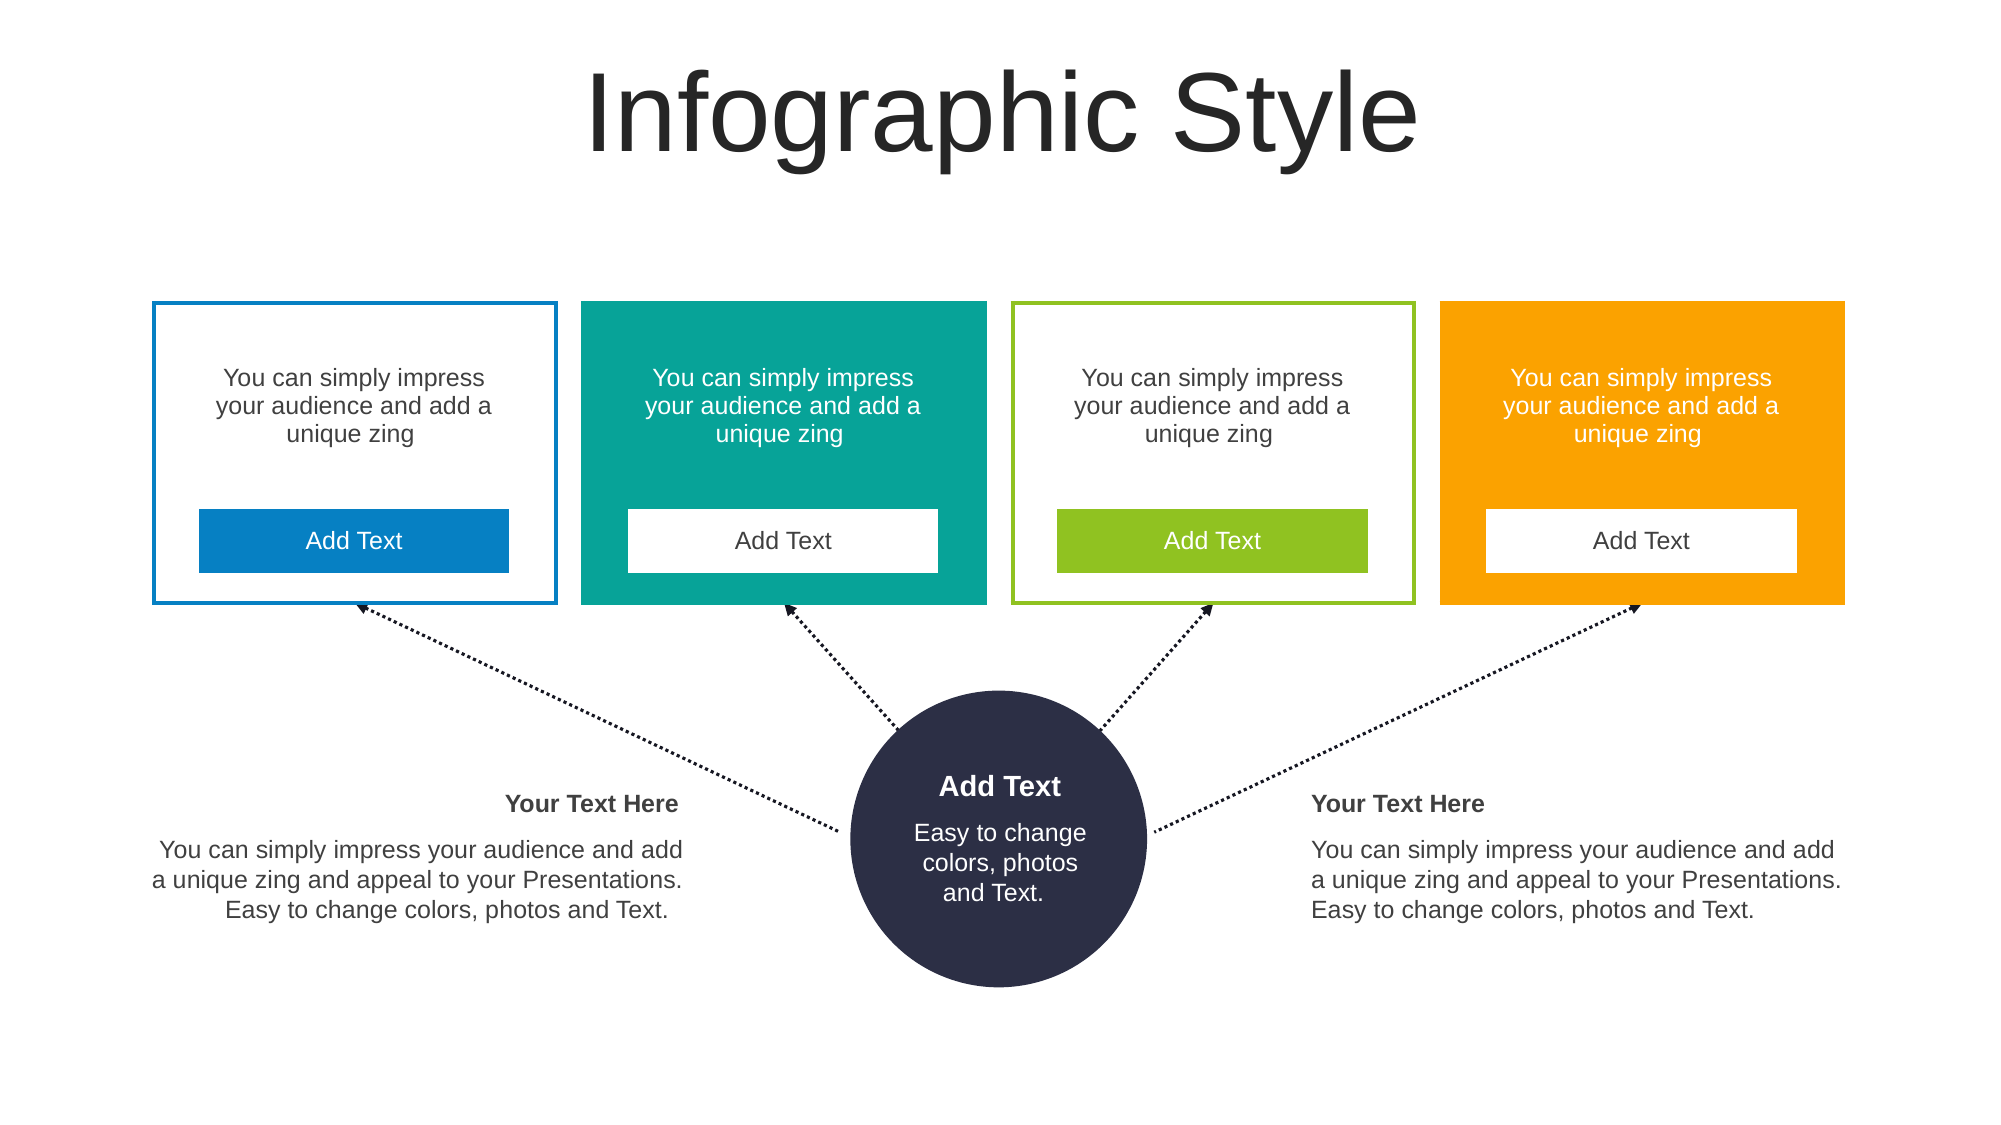

Infographic Style
|  |  |  |
| --- | --- | --- |
|  | You can simply impress your audience and add a unique zing |  |
|  |  |  |
|  | Add Text |  |
|  |  |  |
|  |  |  |
| --- | --- | --- |
|  | You can simply impress your audience and add a unique zing |  |
|  |  |  |
|  | Add Text |  |
|  |  |  |
|  |  |  |
| --- | --- | --- |
|  | You can simply impress your audience and add a unique zing |  |
|  |  |  |
|  | Add Text |  |
|  |  |  |
|  |  |  |
| --- | --- | --- |
|  | You can simply impress your audience and add a unique zing |  |
|  |  |  |
|  | Add Text |  |
|  |  |  |

Add Text
Easy to change colors, photos and Text.
Your Text Here
You can simply impress your audience and add a unique zing and appeal to your Presentations. Easy to change colors, photos and Text.
Your Text Here
You can simply impress your audience and add a unique zing and appeal to your Presentations. Easy to change colors, photos and Text.